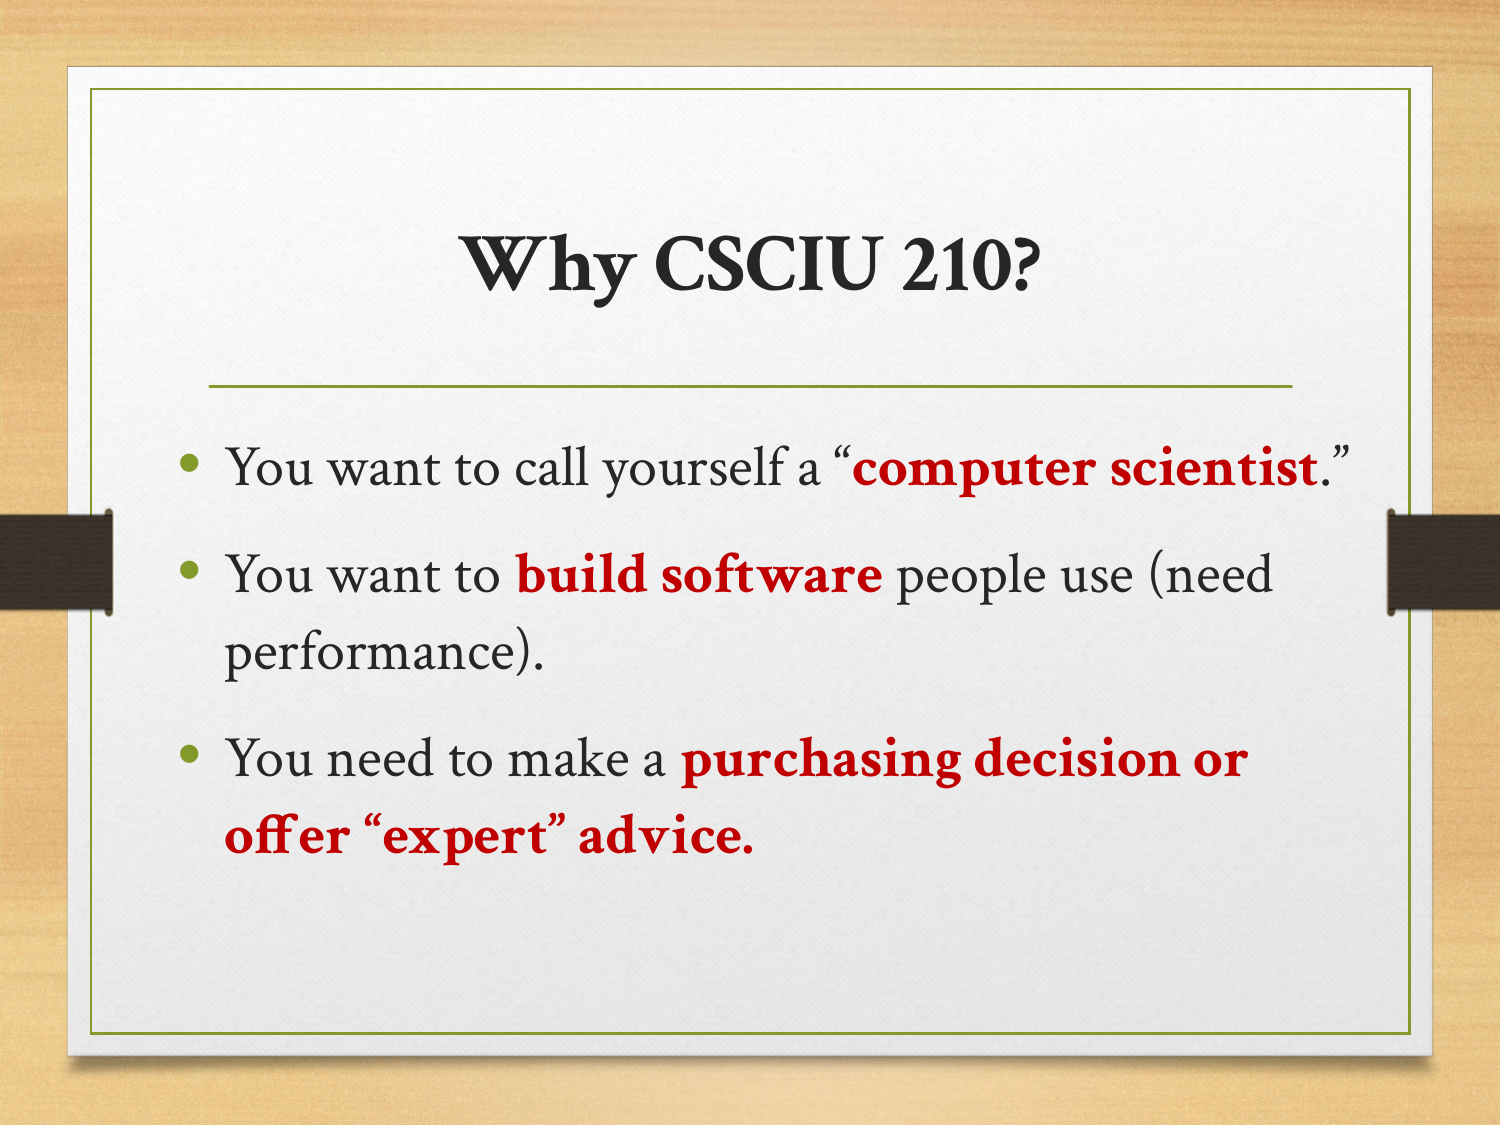

# Why CSCIU 210?
You want to call yourself a “computer scientist.”
You want to build software people use (need performance).
You need to make a purchasing decision or offer “expert” advice.